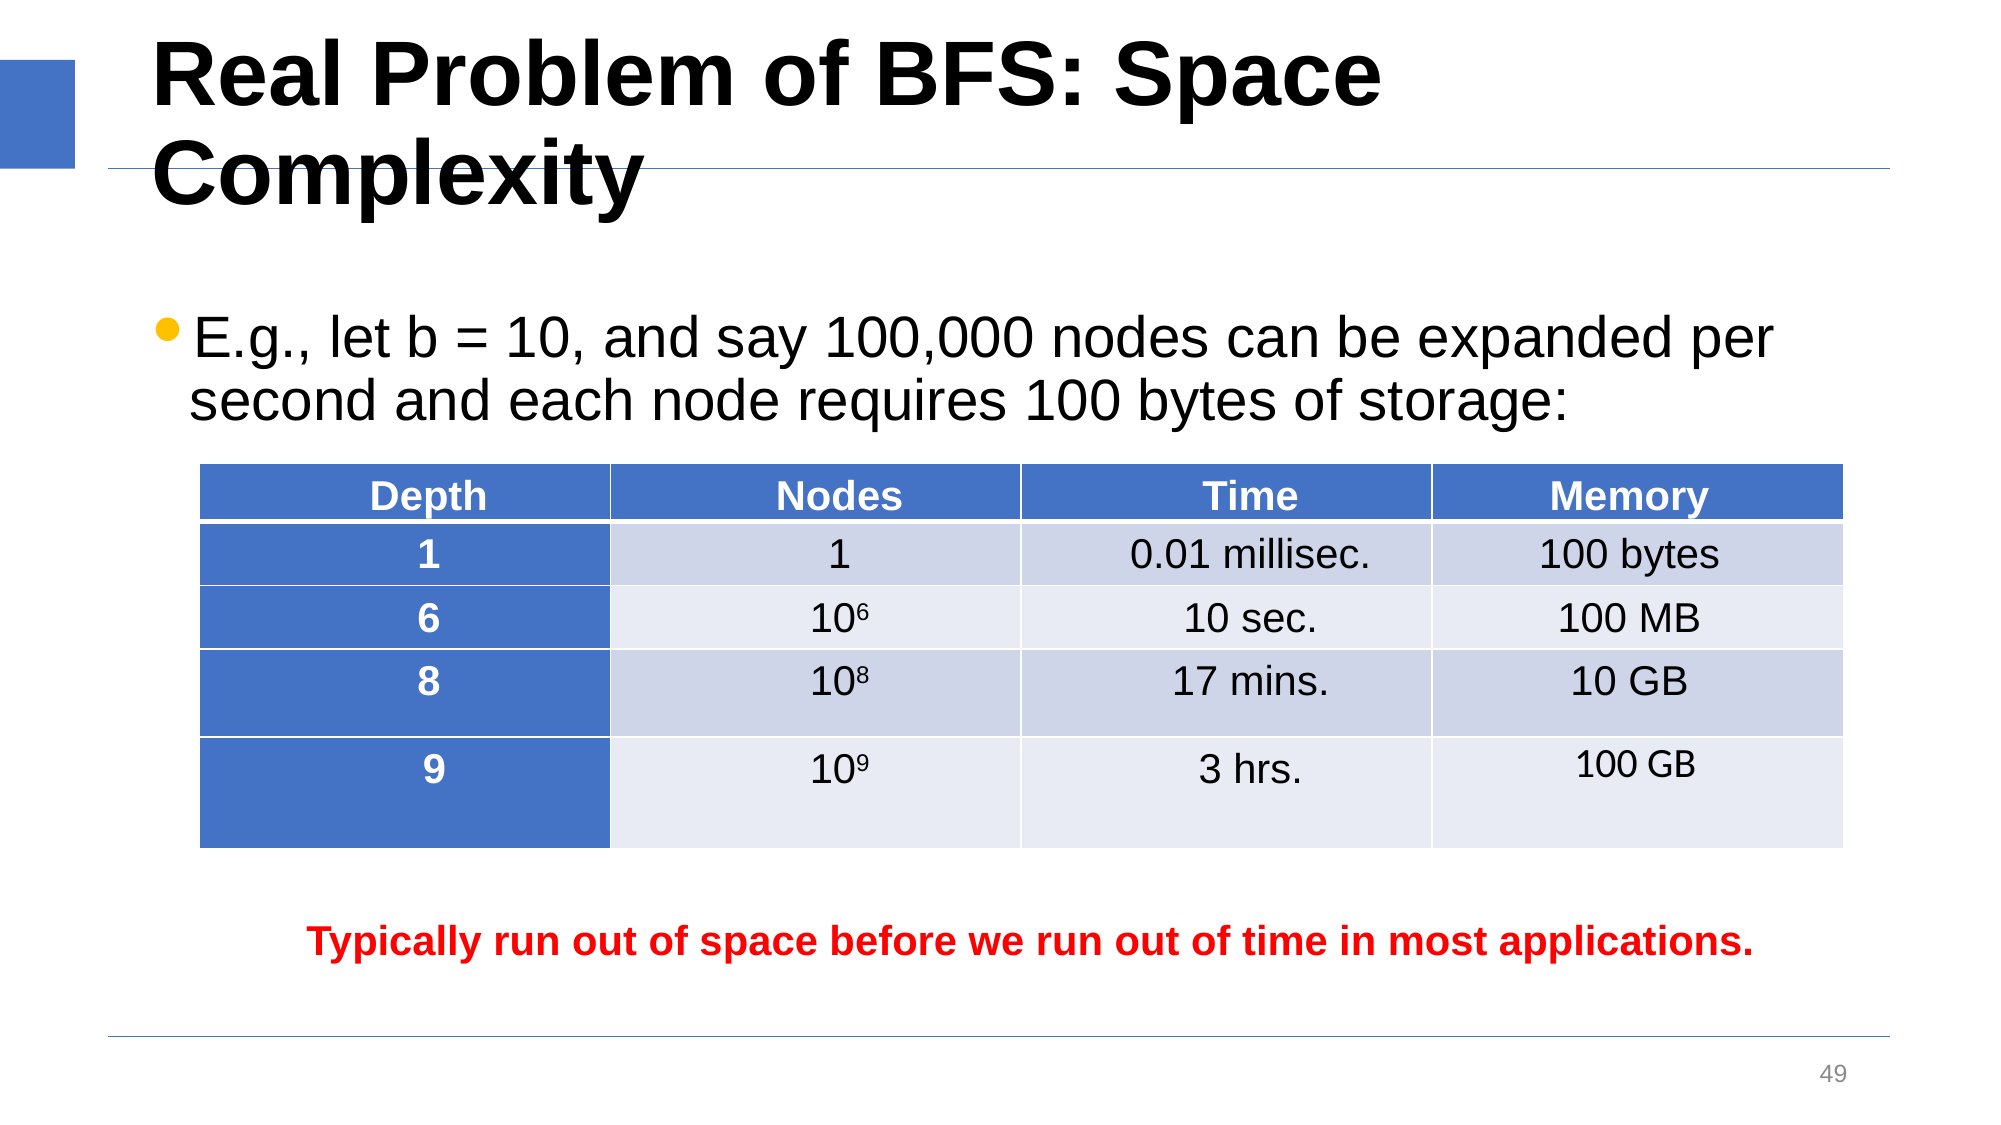

# Real Problem of BFS: Space Complexity
E.g., let b = 10, and say 100,000 nodes can be expanded per second and each node requires 100 bytes of storage:
| Depth | Nodes | Time | Memory |
| --- | --- | --- | --- |
| 1 | 1 | 0.01 millisec. | 100 bytes |
| 6 | 106 | 10 sec. | 100 MB |
| 8 | 108 | 17 mins. | 10 GB |
| 9 | 109 | 3 hrs. | 100 GB |
Typically run out of space before we run out of time in most applications.
49